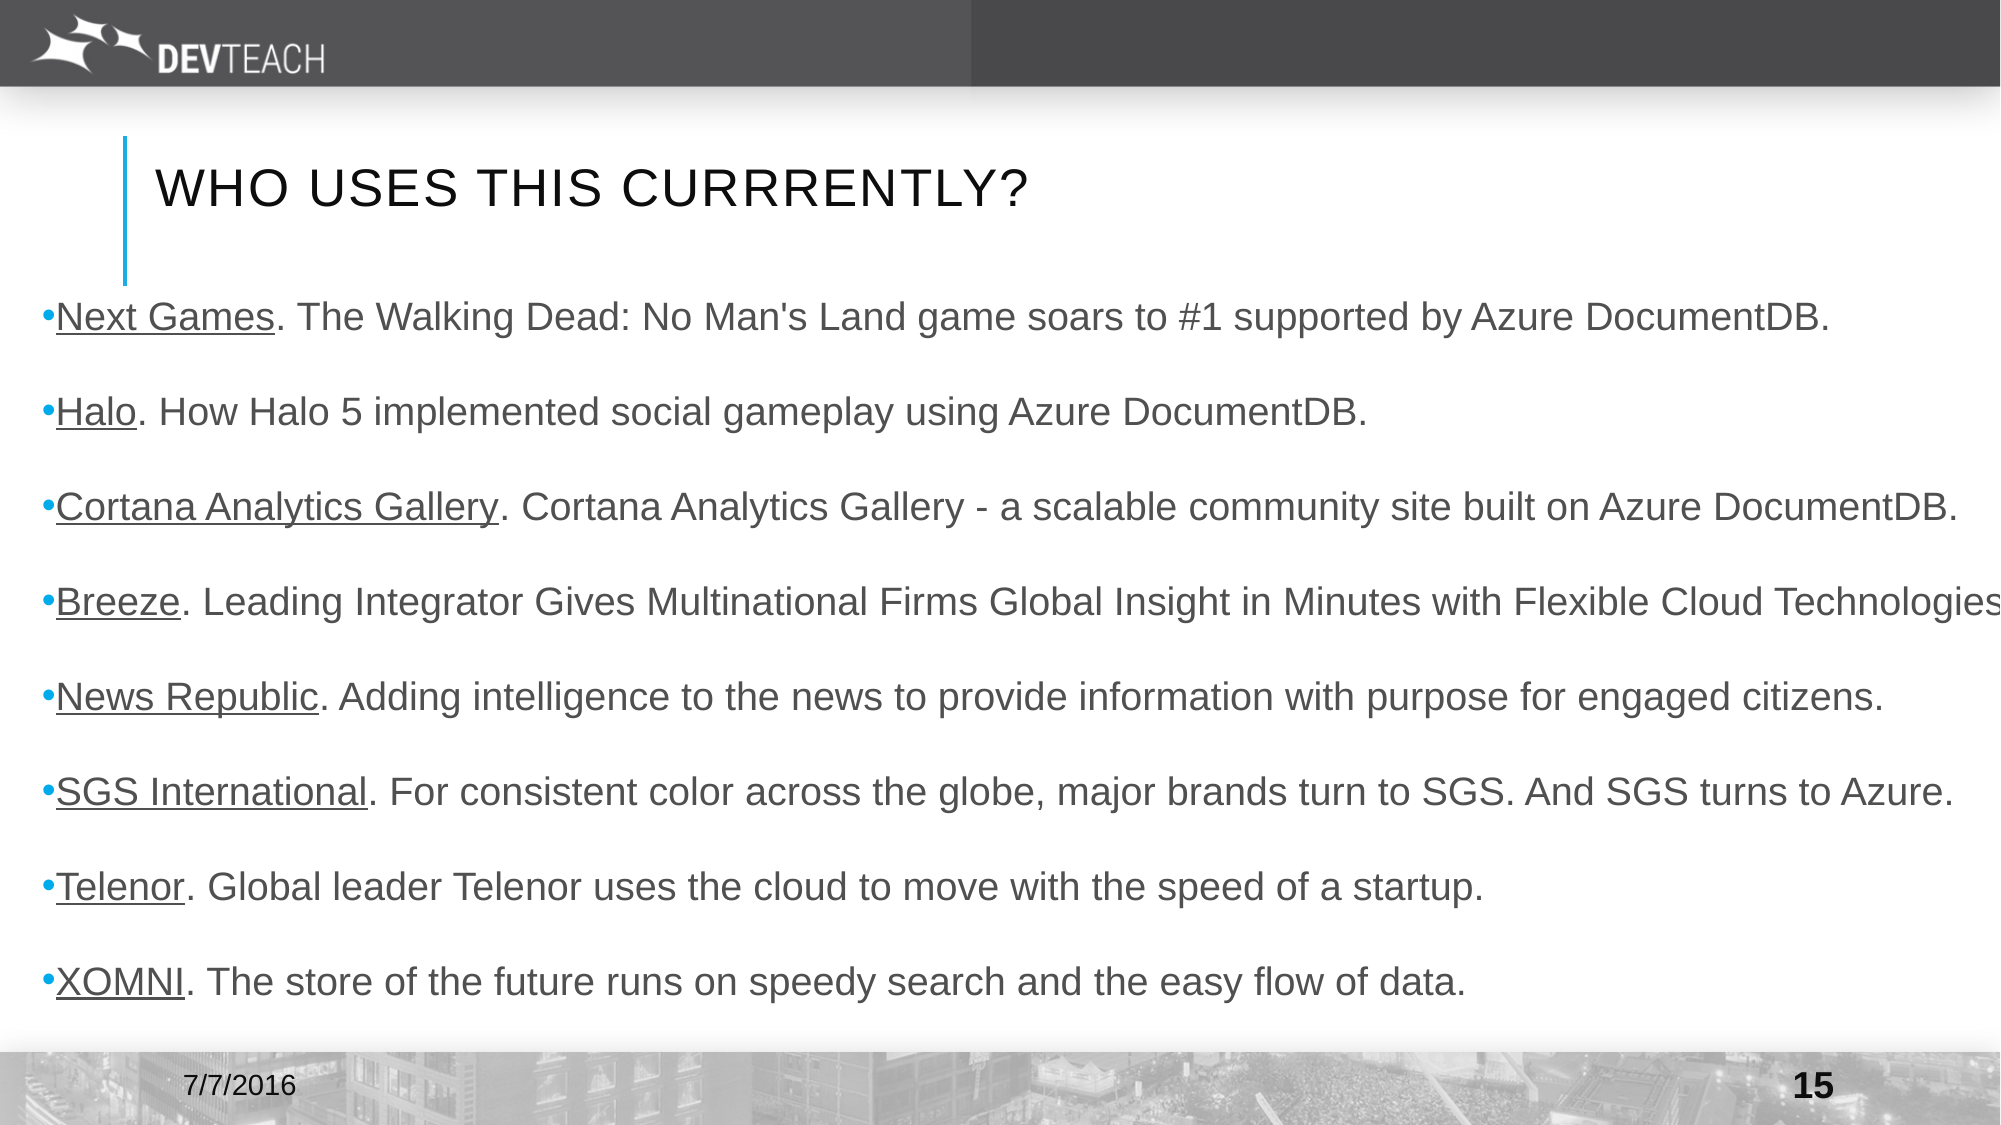

# Who USES THIS CURRRENTLY?
Next Games. The Walking Dead: No Man's Land game soars to #1 supported by Azure DocumentDB.
Halo. How Halo 5 implemented social gameplay using Azure DocumentDB.
Cortana Analytics Gallery. Cortana Analytics Gallery - a scalable community site built on Azure DocumentDB.
Breeze. Leading Integrator Gives Multinational Firms Global Insight in Minutes with Flexible Cloud Technologies.
News Republic. Adding intelligence to the news to provide information with purpose for engaged citizens.
SGS International. For consistent color across the globe, major brands turn to SGS. And SGS turns to Azure.
Telenor. Global leader Telenor uses the cloud to move with the speed of a startup.
XOMNI. The store of the future runs on speedy search and the easy flow of data.
7/7/2016
15